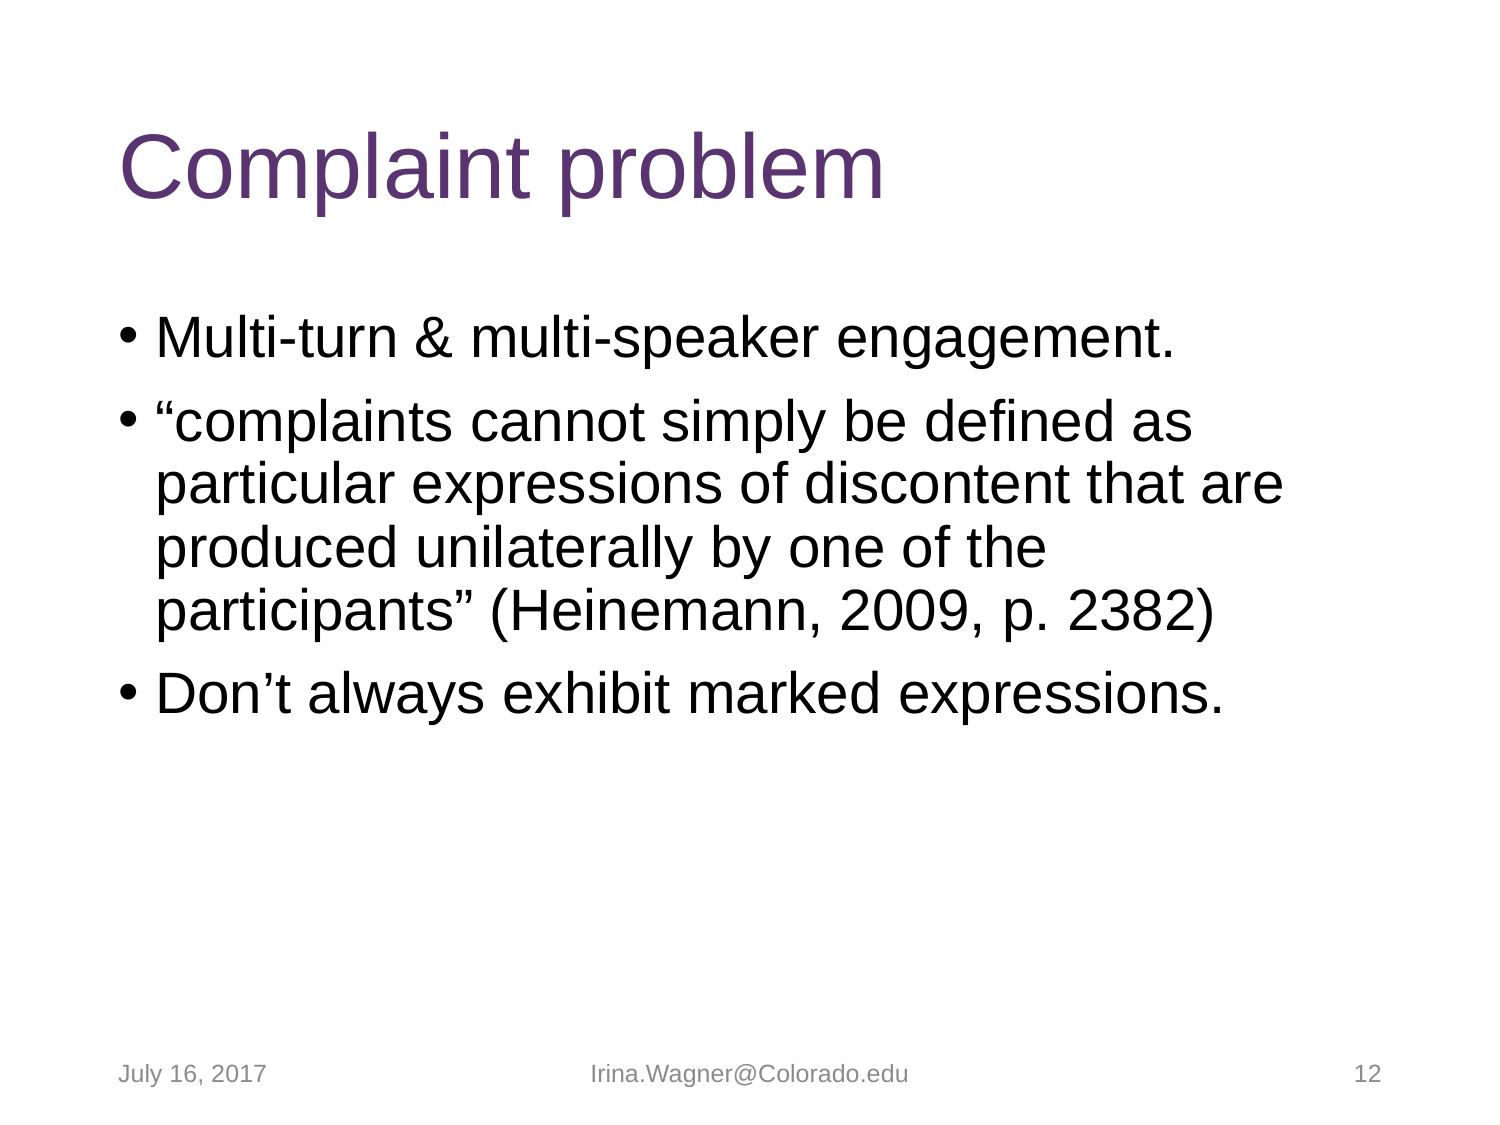

# Complaint problem
Multi-turn & multi-speaker engagement.
“complaints cannot simply be defined as particular expressions of discontent that are produced unilaterally by one of the participants” (Heinemann, 2009, p. 2382)
Don’t always exhibit marked expressions.
July 16, 2017
Irina.Wagner@Colorado.edu
12